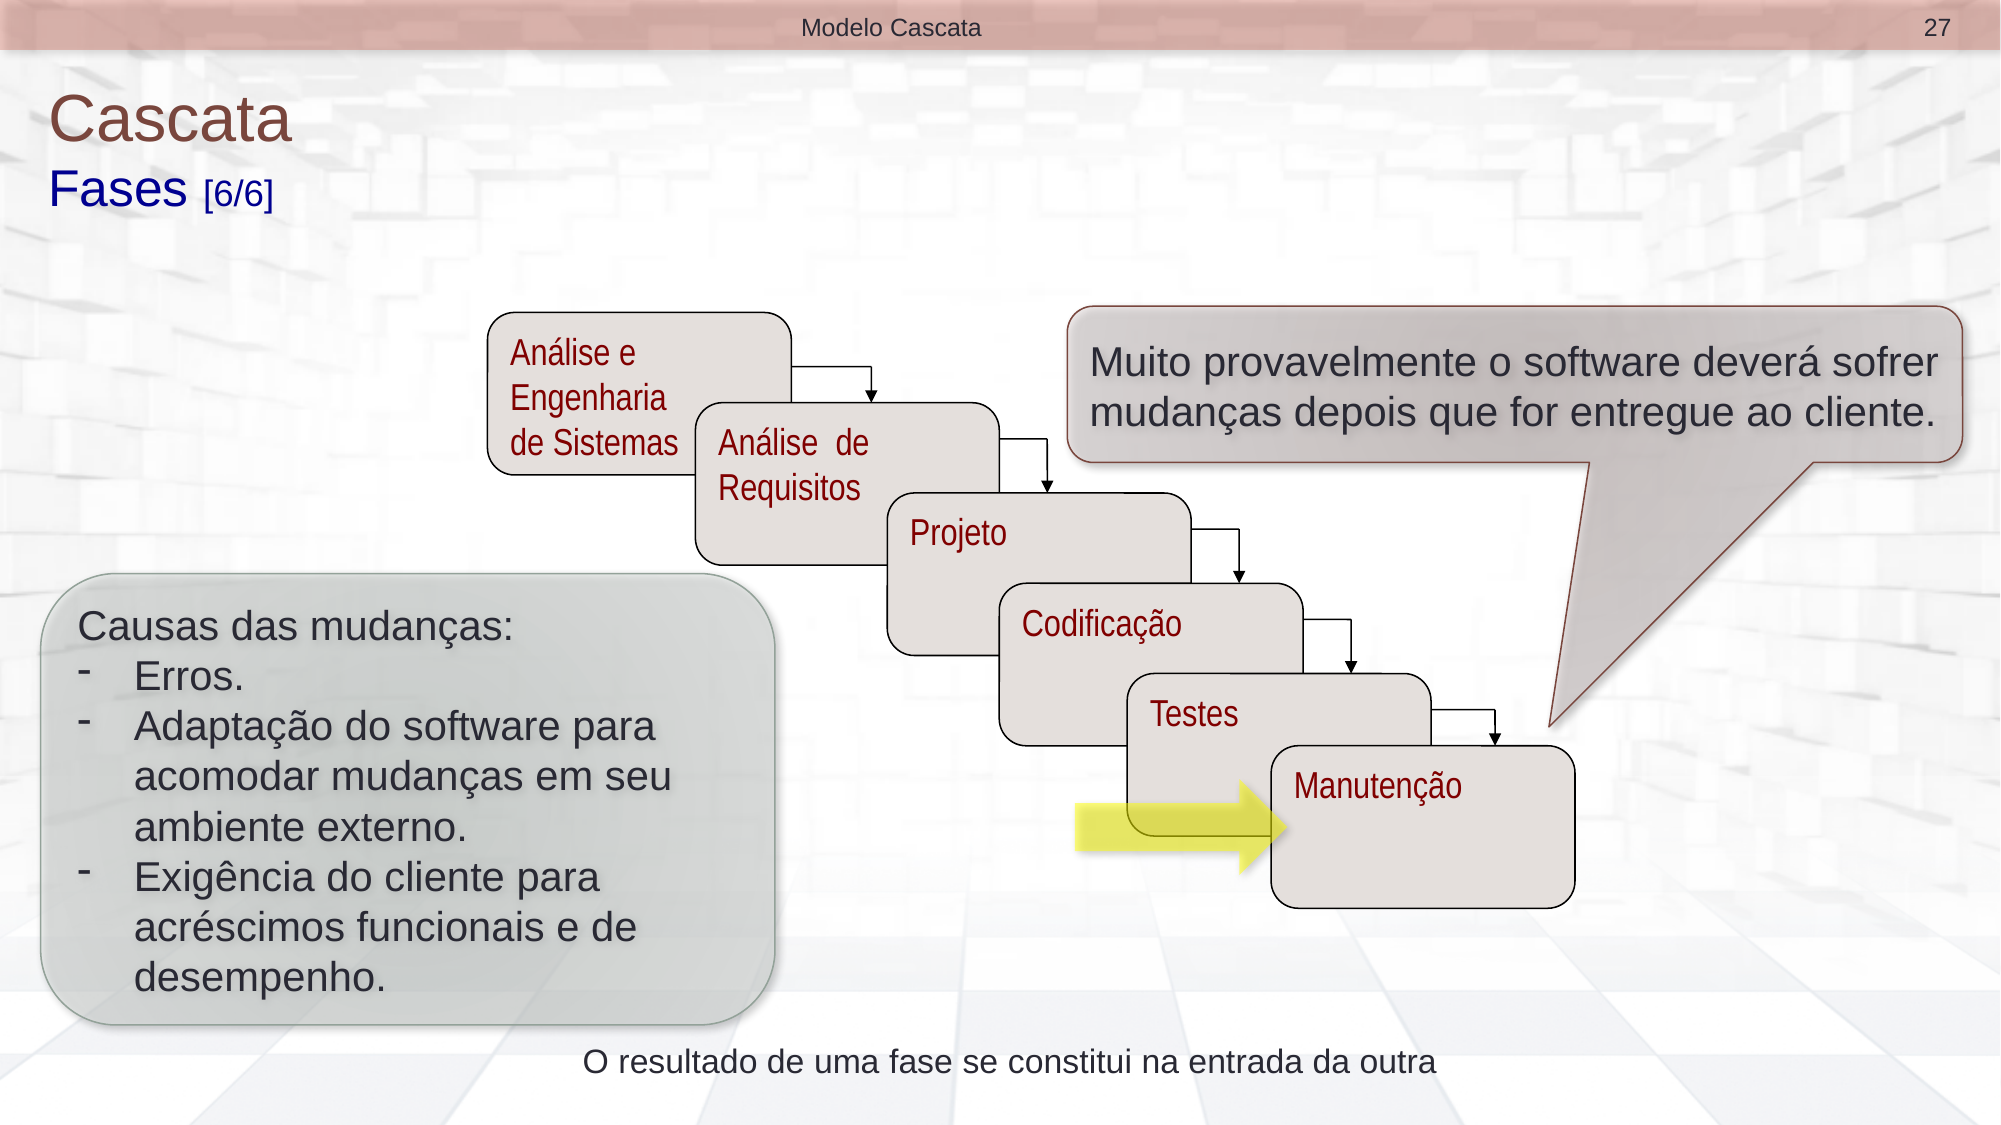

27
Modelo Cascata
# Cascata Fases [6/6]
Muito provavelmente o software deverá sofrer mudanças depois que for entregue ao cliente.
Análise e Engenharia
de Sistemas

Análise  de Requisitos

Projeto

Codificação

Testes

Manutenção
Causas das mudanças:
Erros.
Adaptação do software para acomodar mudanças em seu ambiente externo.
Exigência do cliente para acréscimos funcionais e de desempenho.

O resultado de uma fase se constitui na entrada da outra